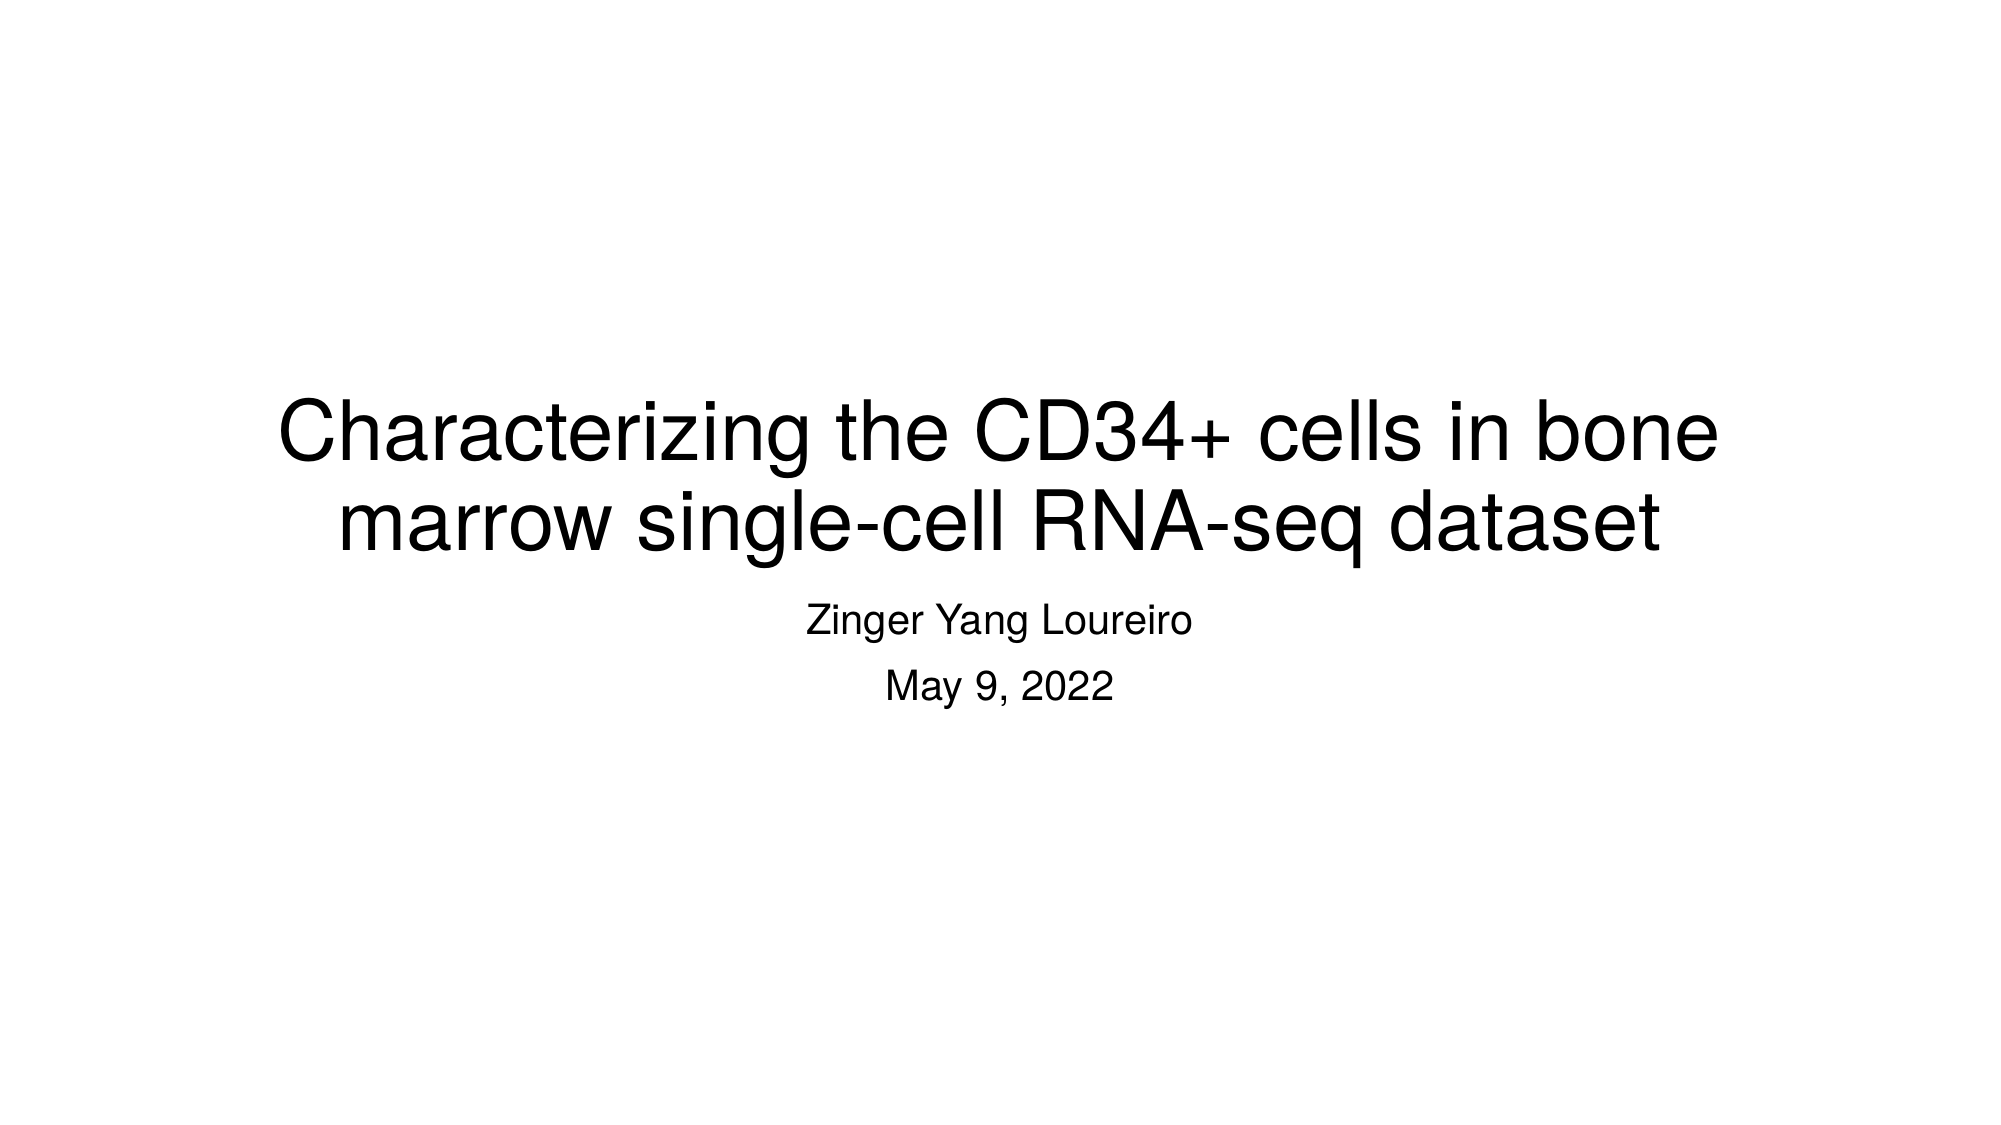

# Characterizing the CD34+ cells in bone marrow single-cell RNA-seq dataset
Zinger Yang Loureiro
May 9, 2022